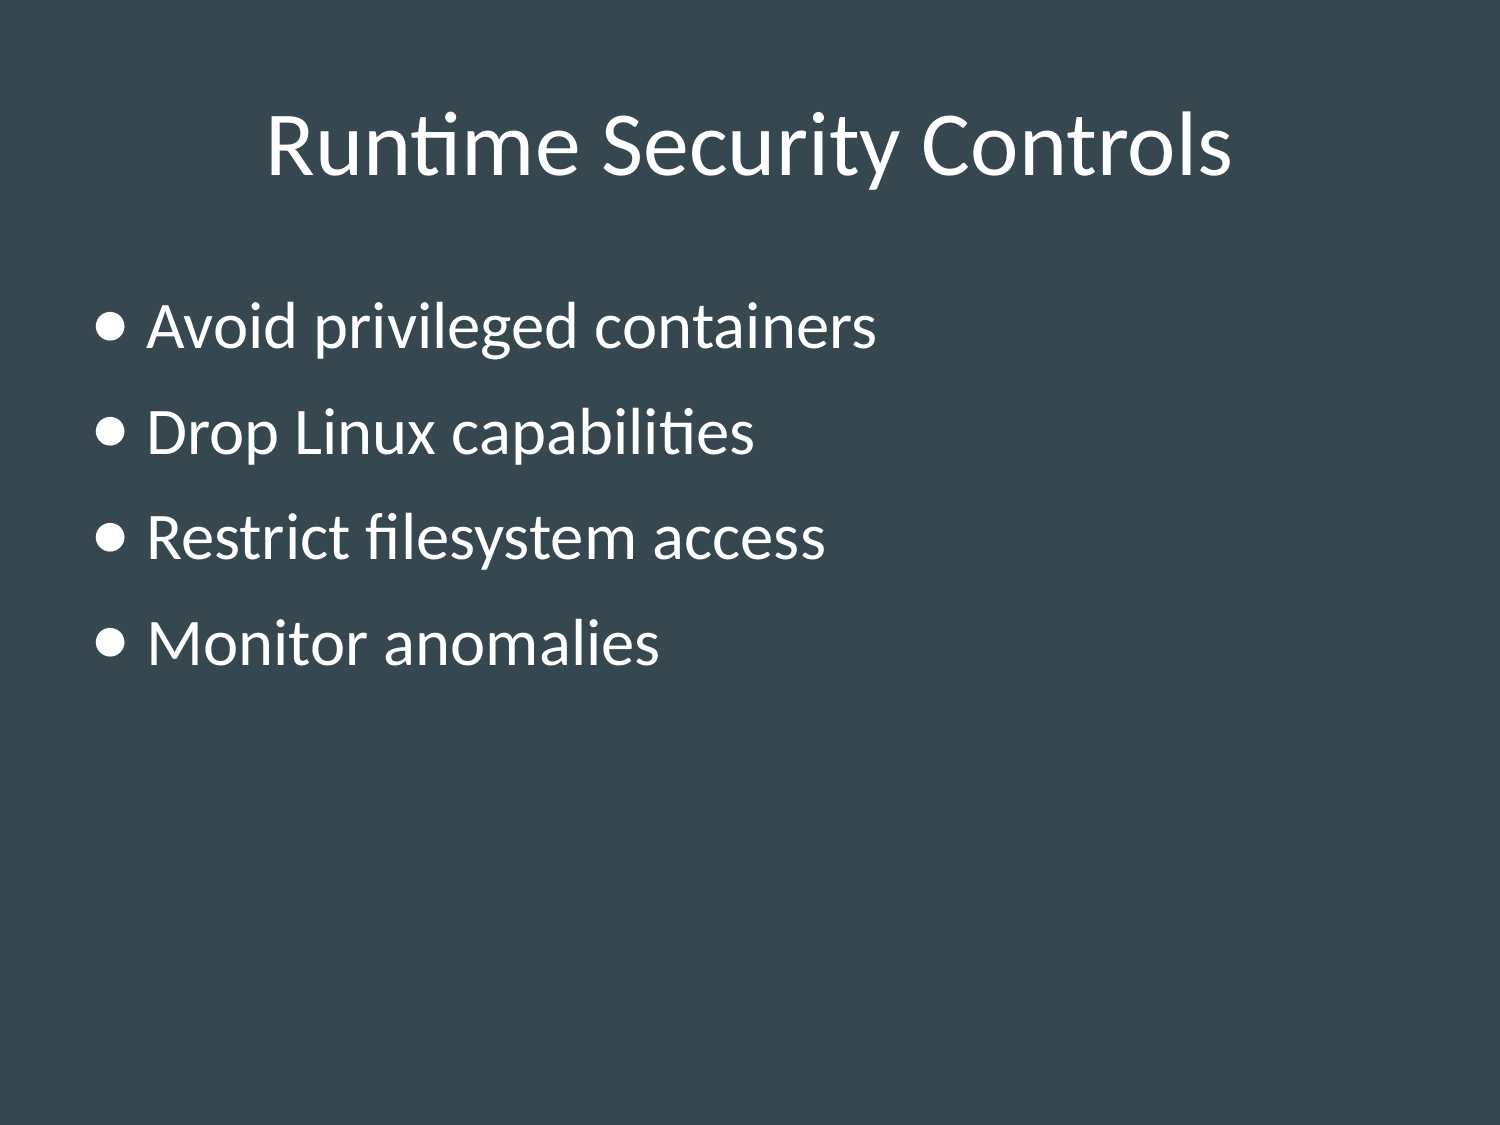

# Runtime Security Controls
Avoid privileged containers
Drop Linux capabilities
Restrict filesystem access
Monitor anomalies